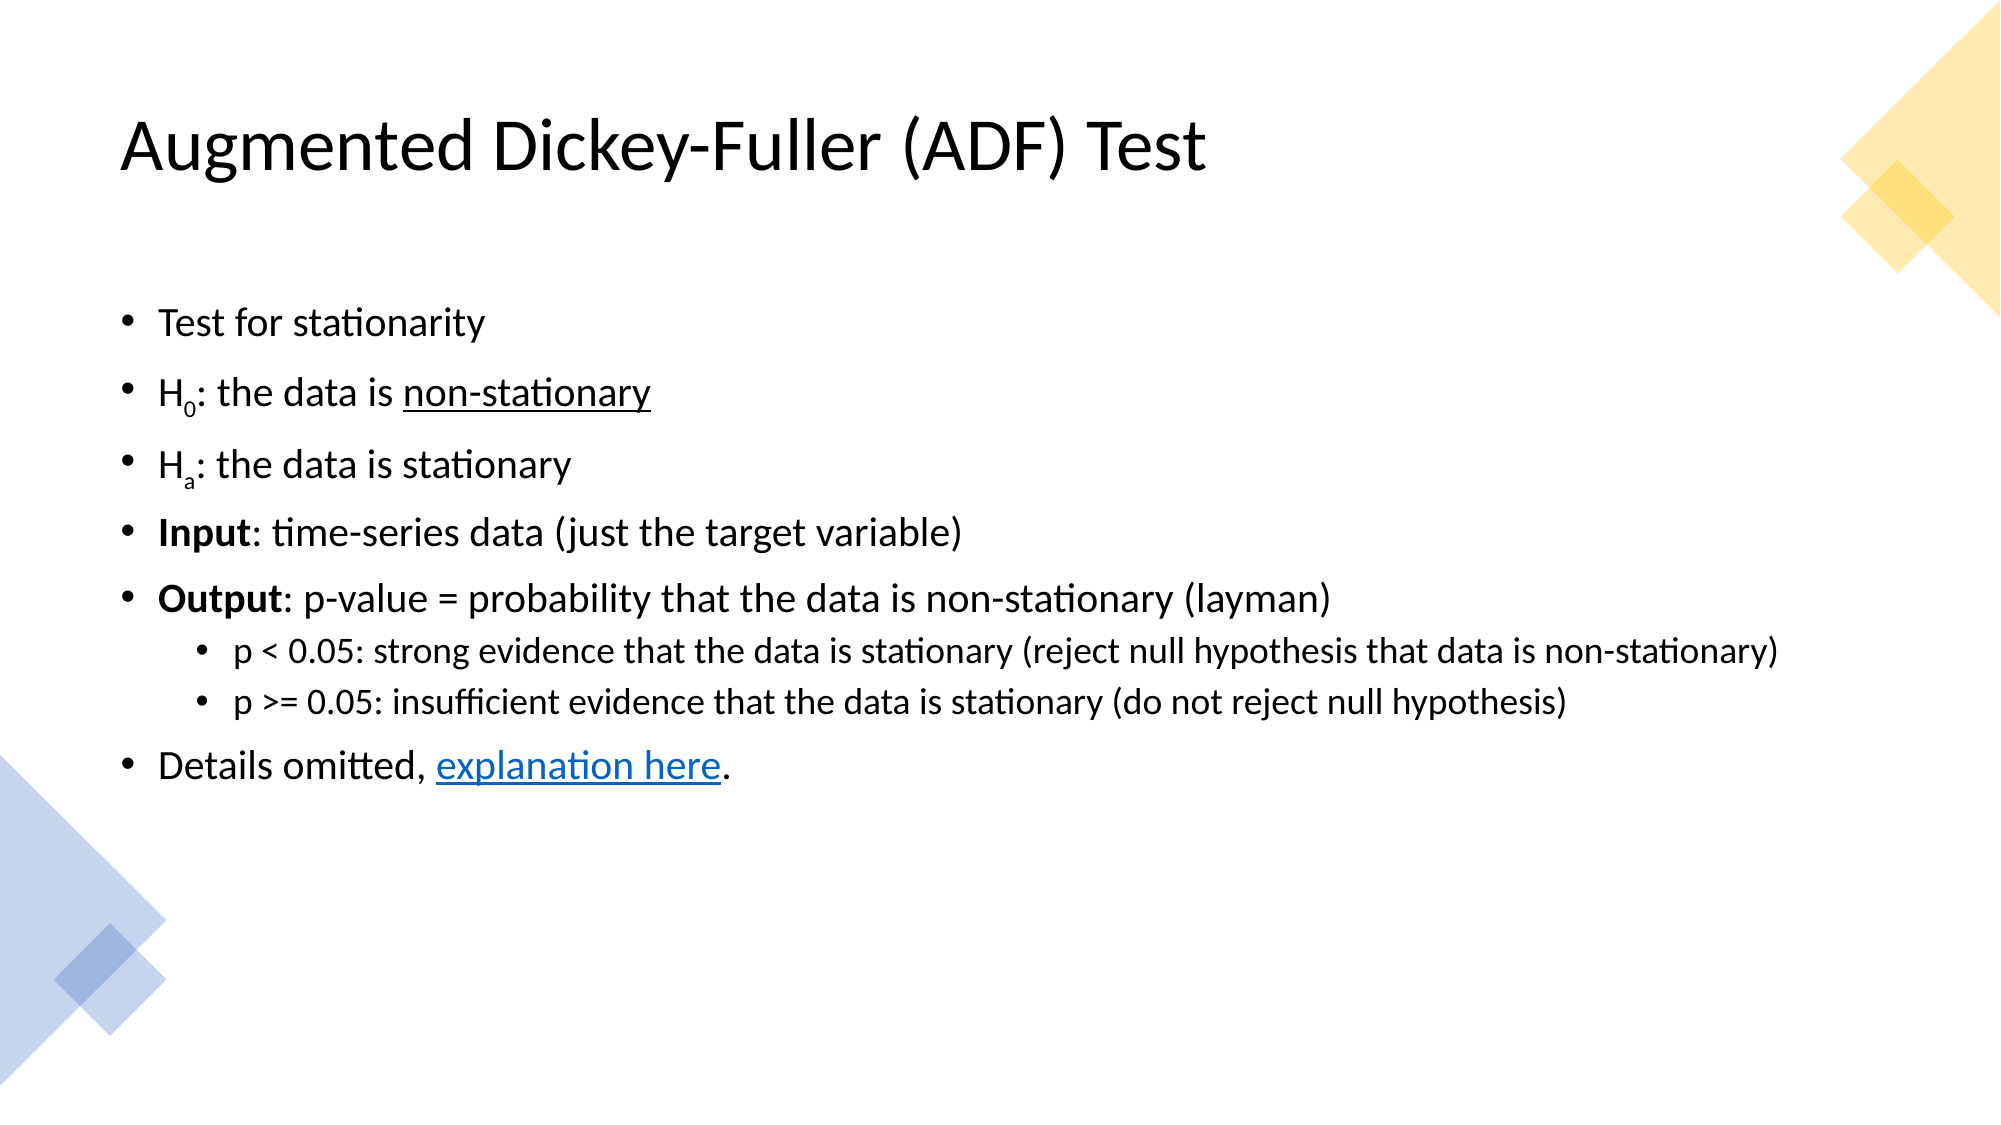

# Augmented Dickey-Fuller (ADF) Test
Test for stationarity
H0: the data is non-stationary
Ha: the data is stationary
Input: time-series data (just the target variable)
Output: p-value = probability that the data is non-stationary (layman)
p < 0.05: strong evidence that the data is stationary (reject null hypothesis that data is non-stationary)
p >= 0.05: insufficient evidence that the data is stationary (do not reject null hypothesis)
Details omitted, explanation here.